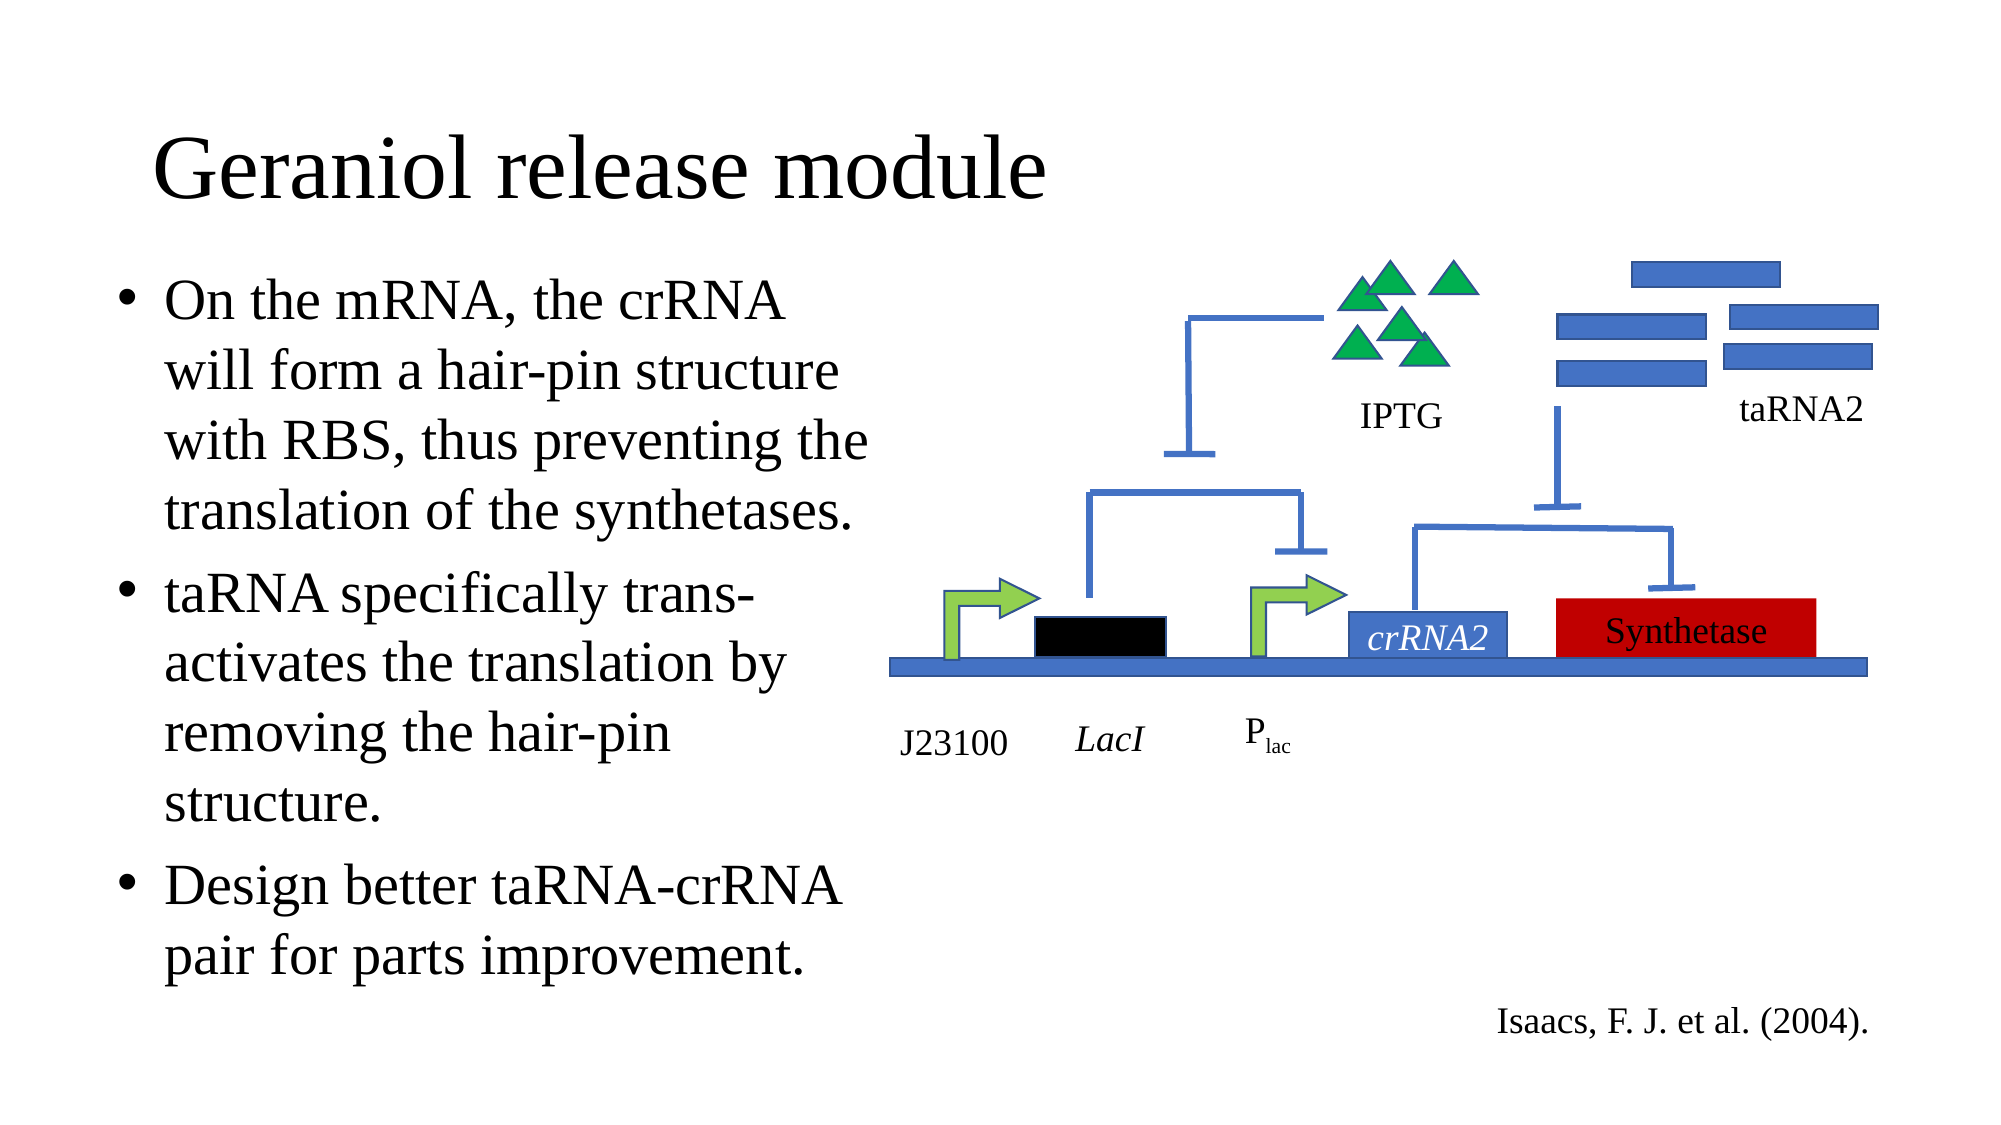

# Geraniol release module
On the mRNA, the crRNA will form a hair-pin structure with RBS, thus preventing the translation of the synthetases.
taRNA specifically trans-activates the translation by removing the hair-pin structure.
Design better taRNA-crRNA pair for parts improvement.

taRNA2
Synthetase
crRNA2

IPTG

Plac
LacI
J23100
Isaacs, F. J. et al. (2004).